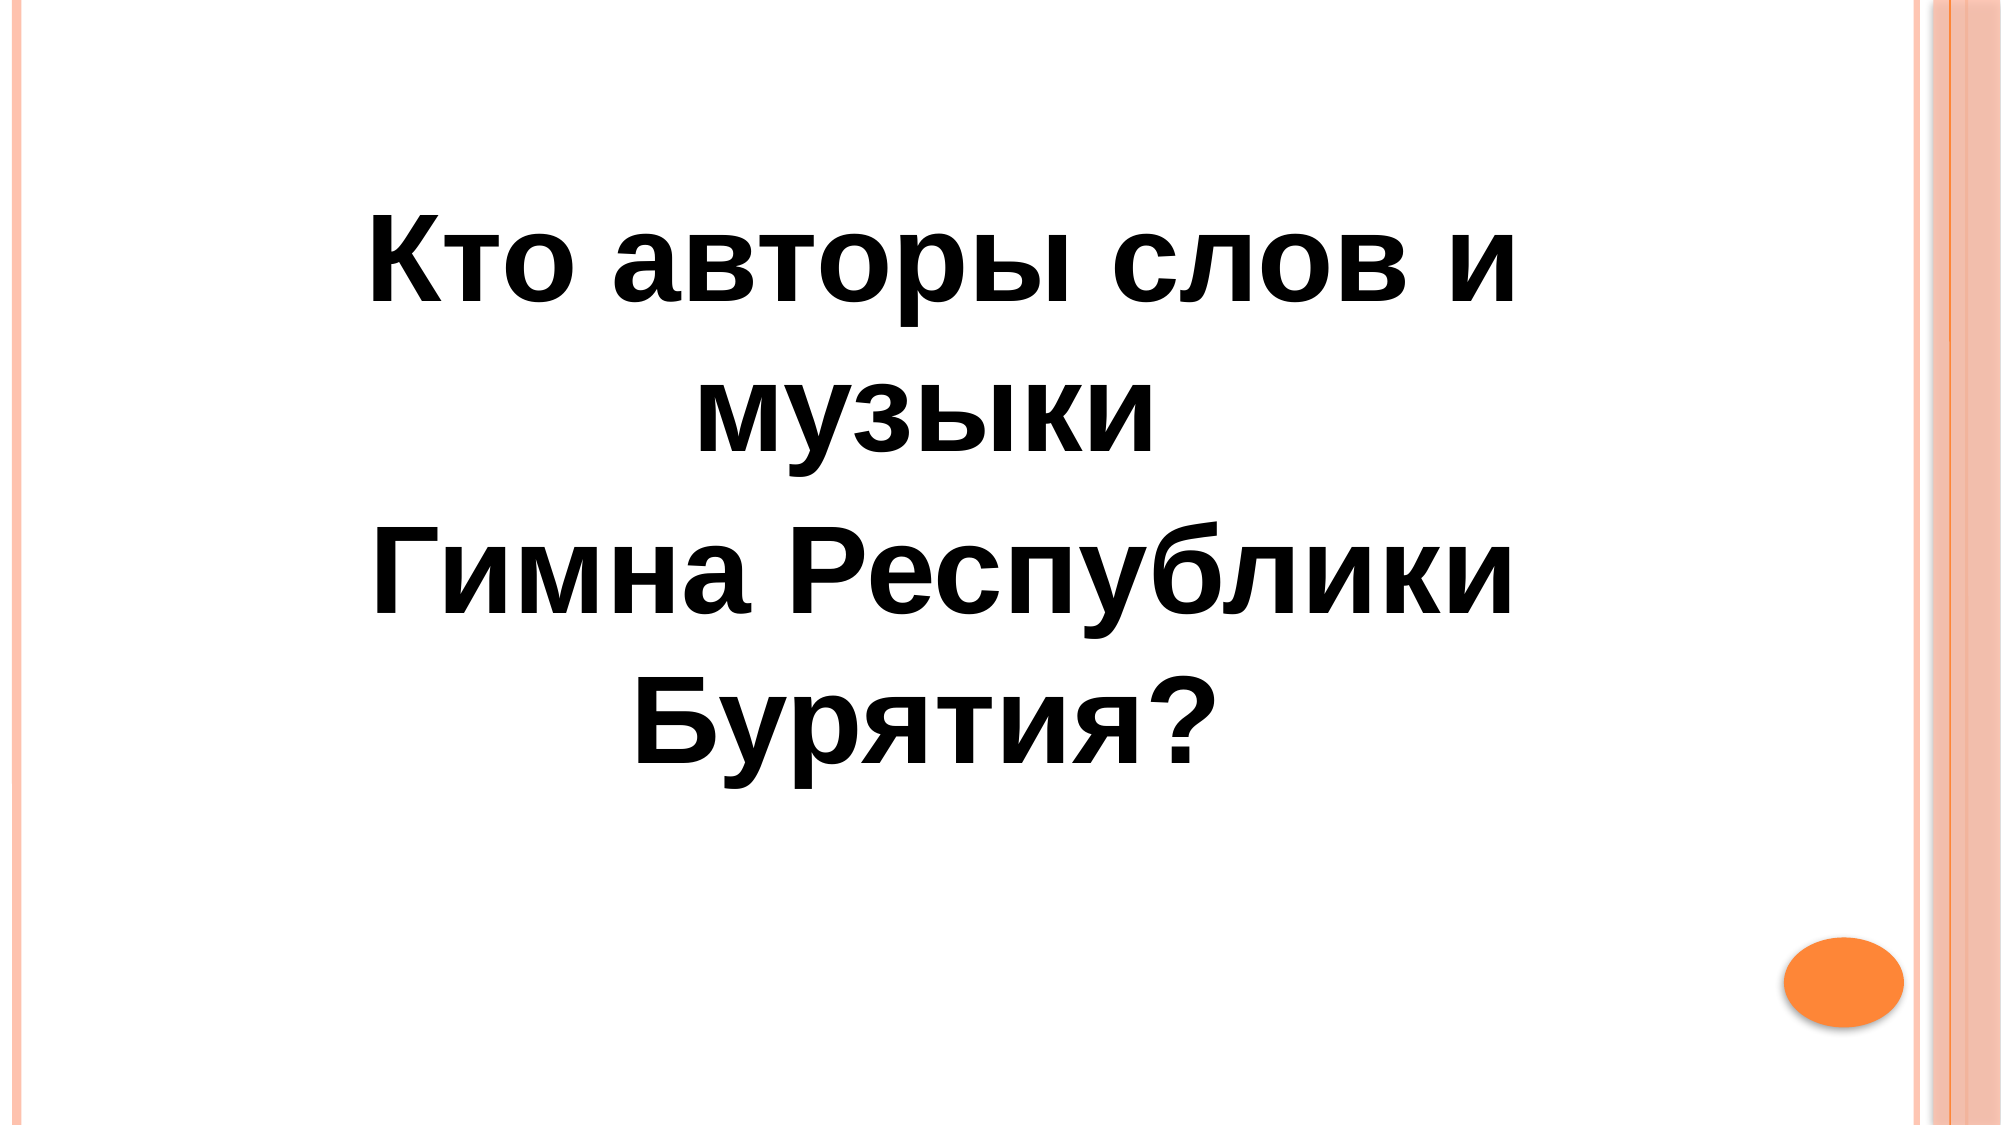

Кто авторы слов и музыки
Гимна Республики Бурятия?